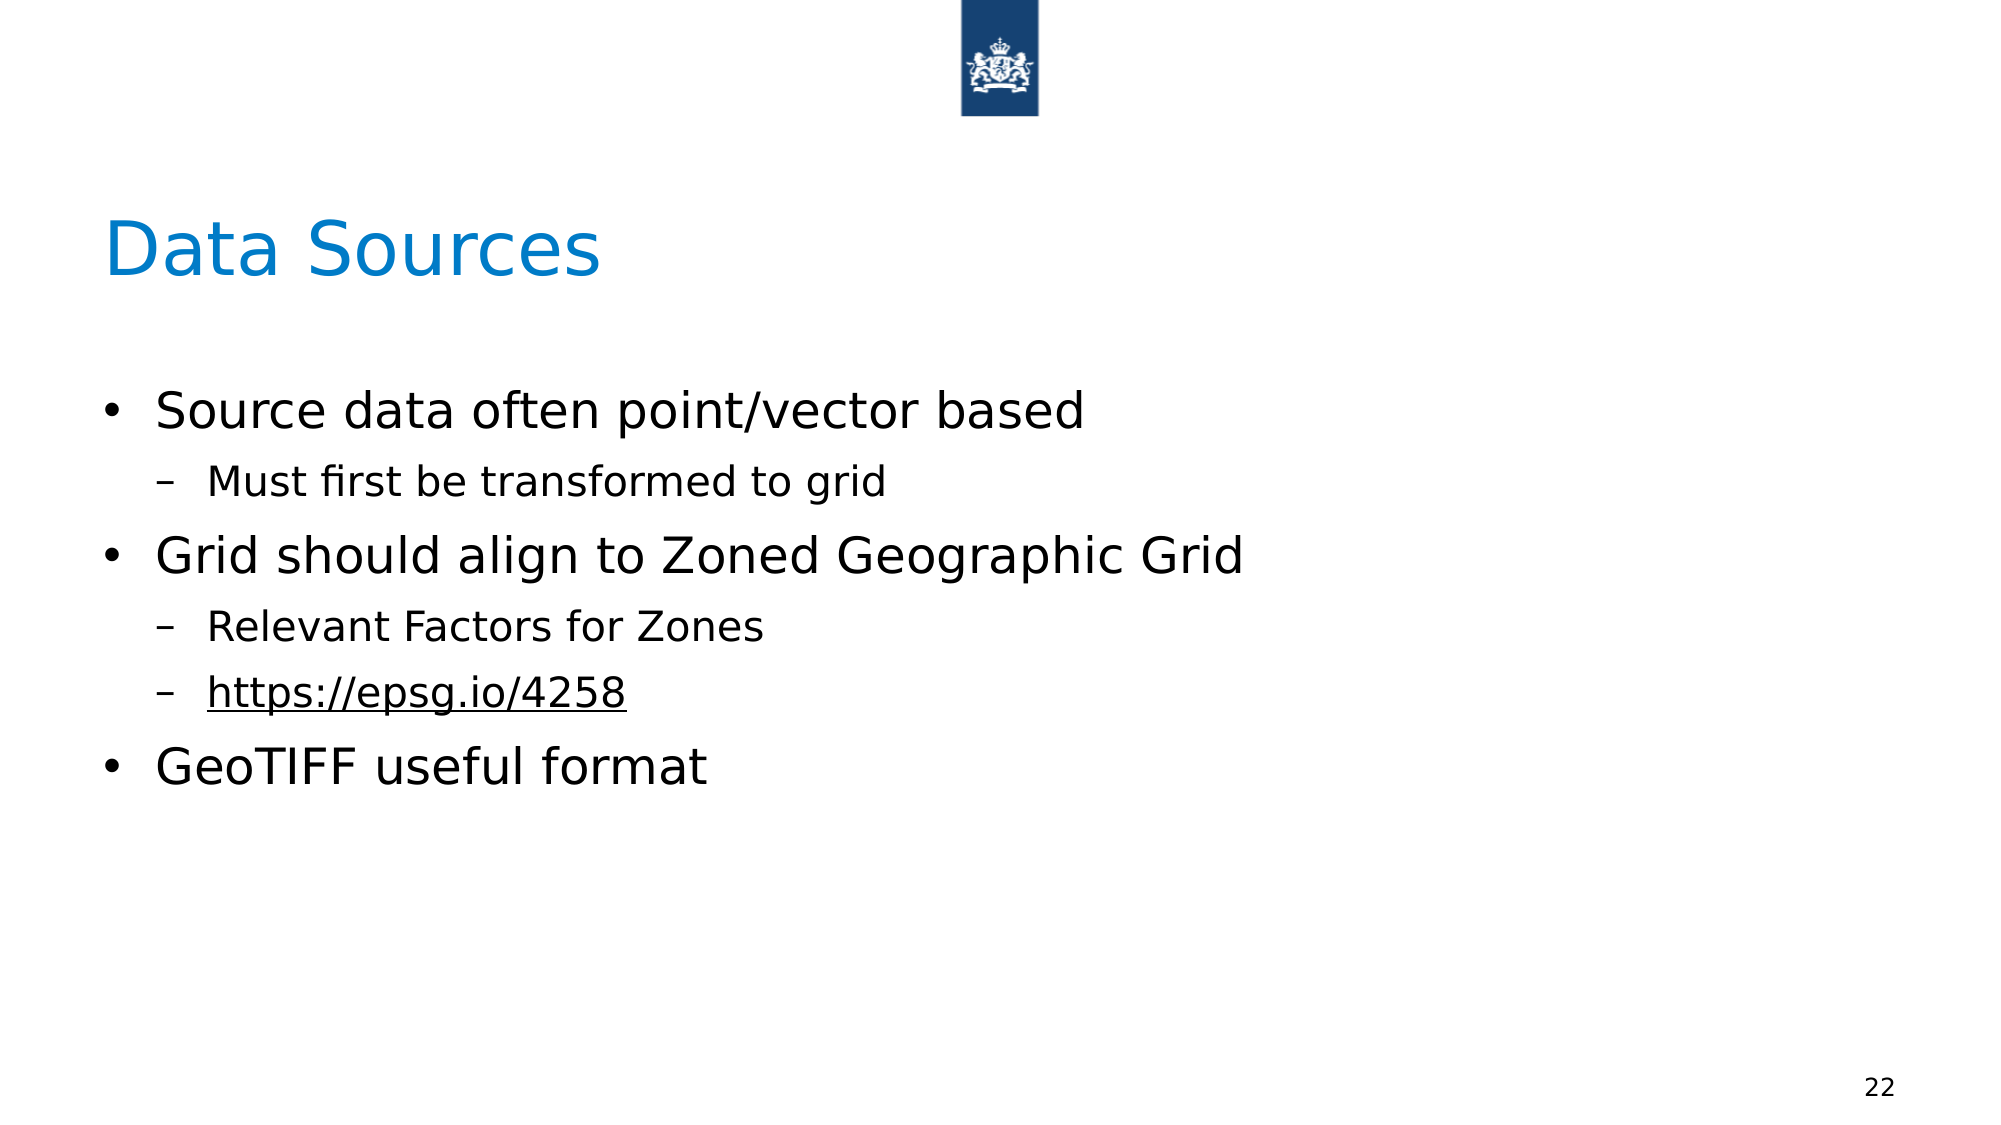

# Data Sources
Source data often point/vector based
Must first be transformed to grid
Grid should align to Zoned Geographic Grid
Relevant Factors for Zones
https://epsg.io/4258
GeoTIFF useful format

22